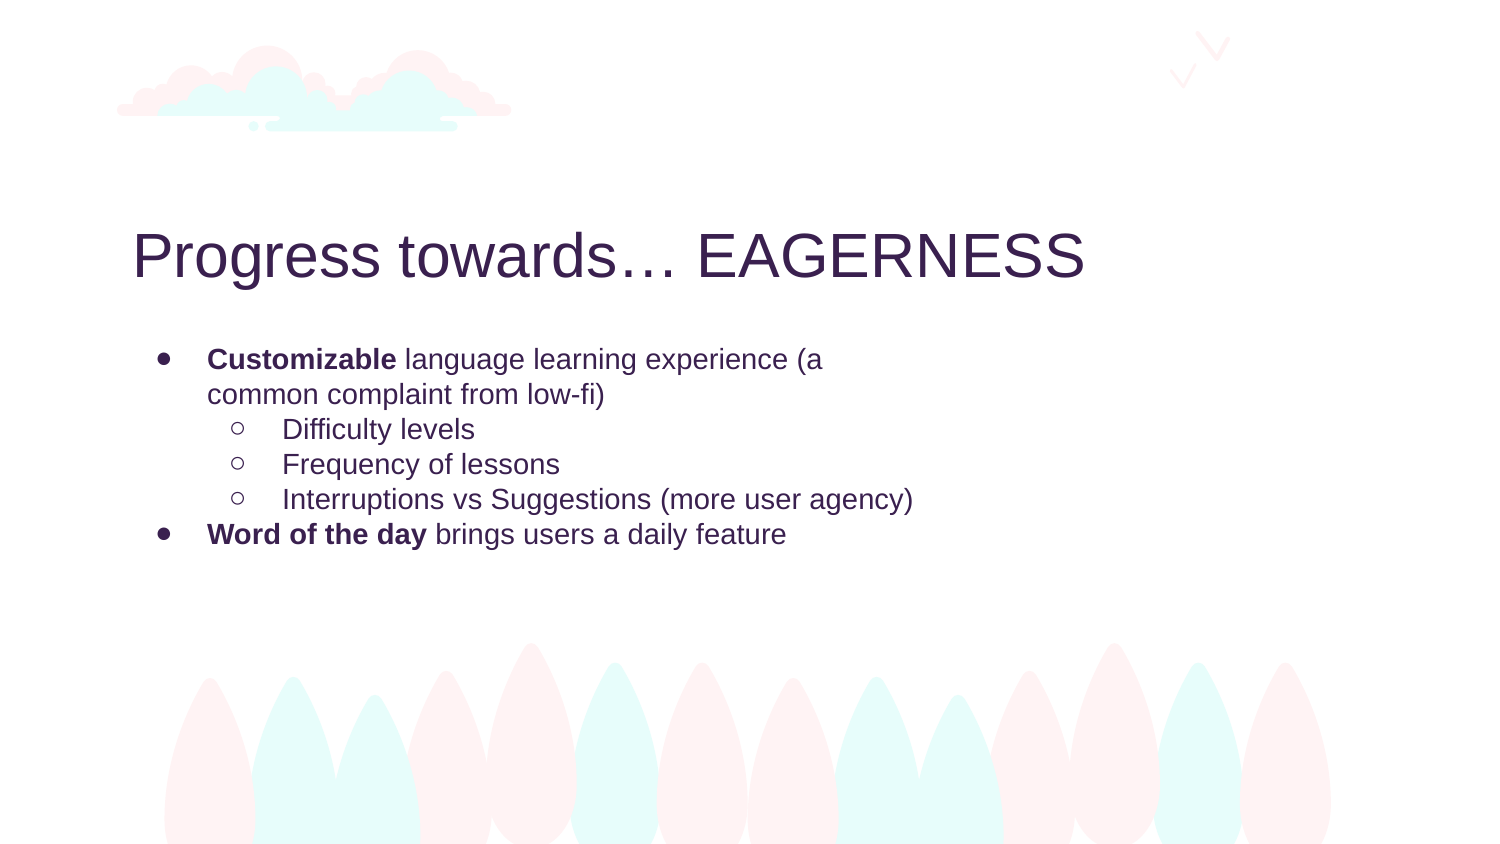

# Progress towards… EAGERNESS
Customizable language learning experience (a common complaint from low-fi)
Difficulty levels
Frequency of lessons
Interruptions vs Suggestions (more user agency)
Word of the day brings users a daily feature